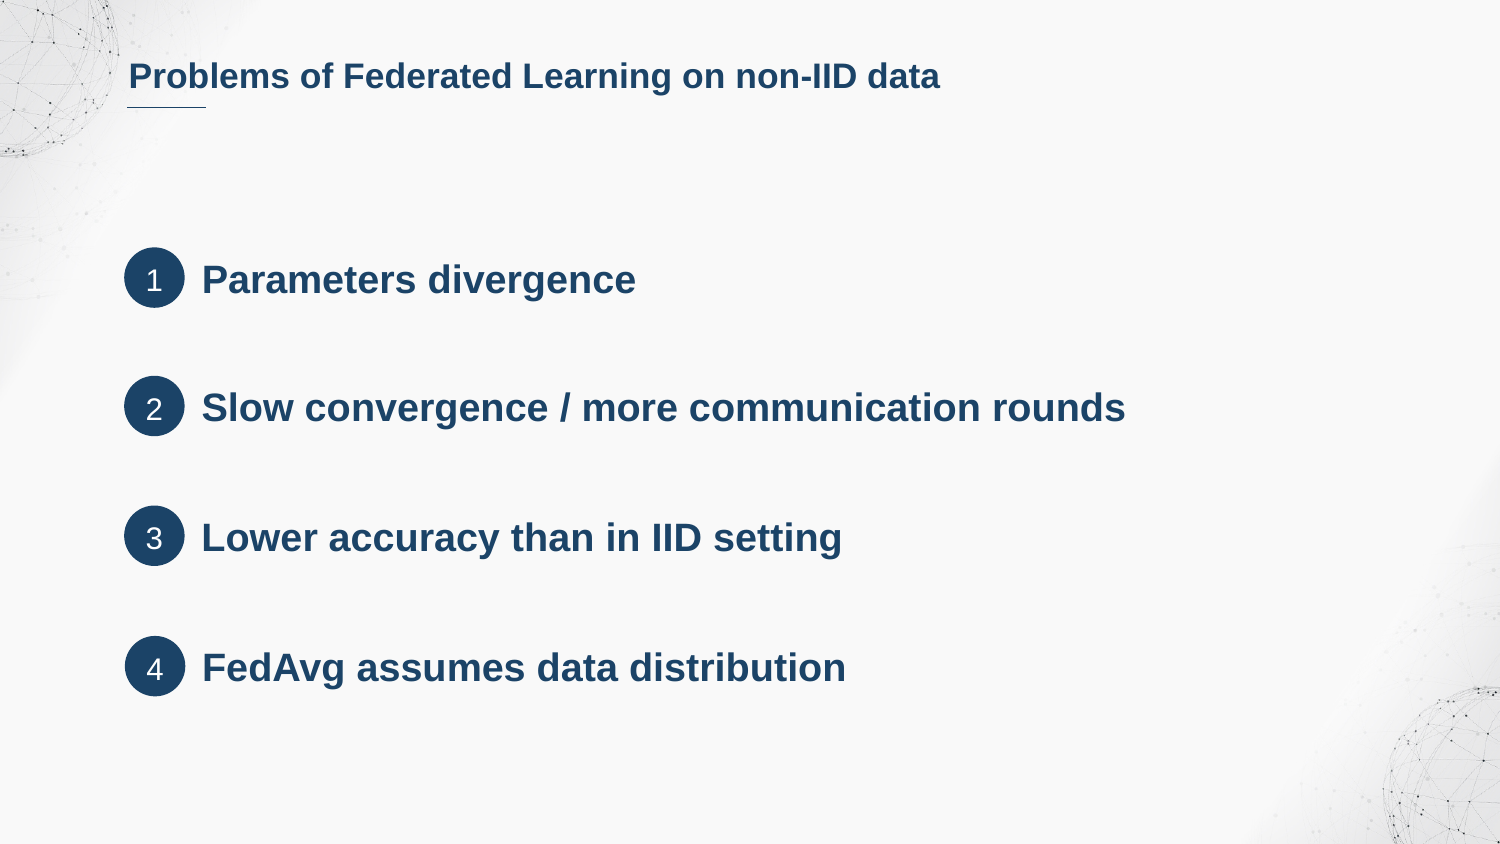

Problems of Federated Learning on non-IID data

1
Parameters divergence

2
Slow convergence / more communication rounds

3
Lower accuracy than in IID setting

4
FedAvg assumes data distribution